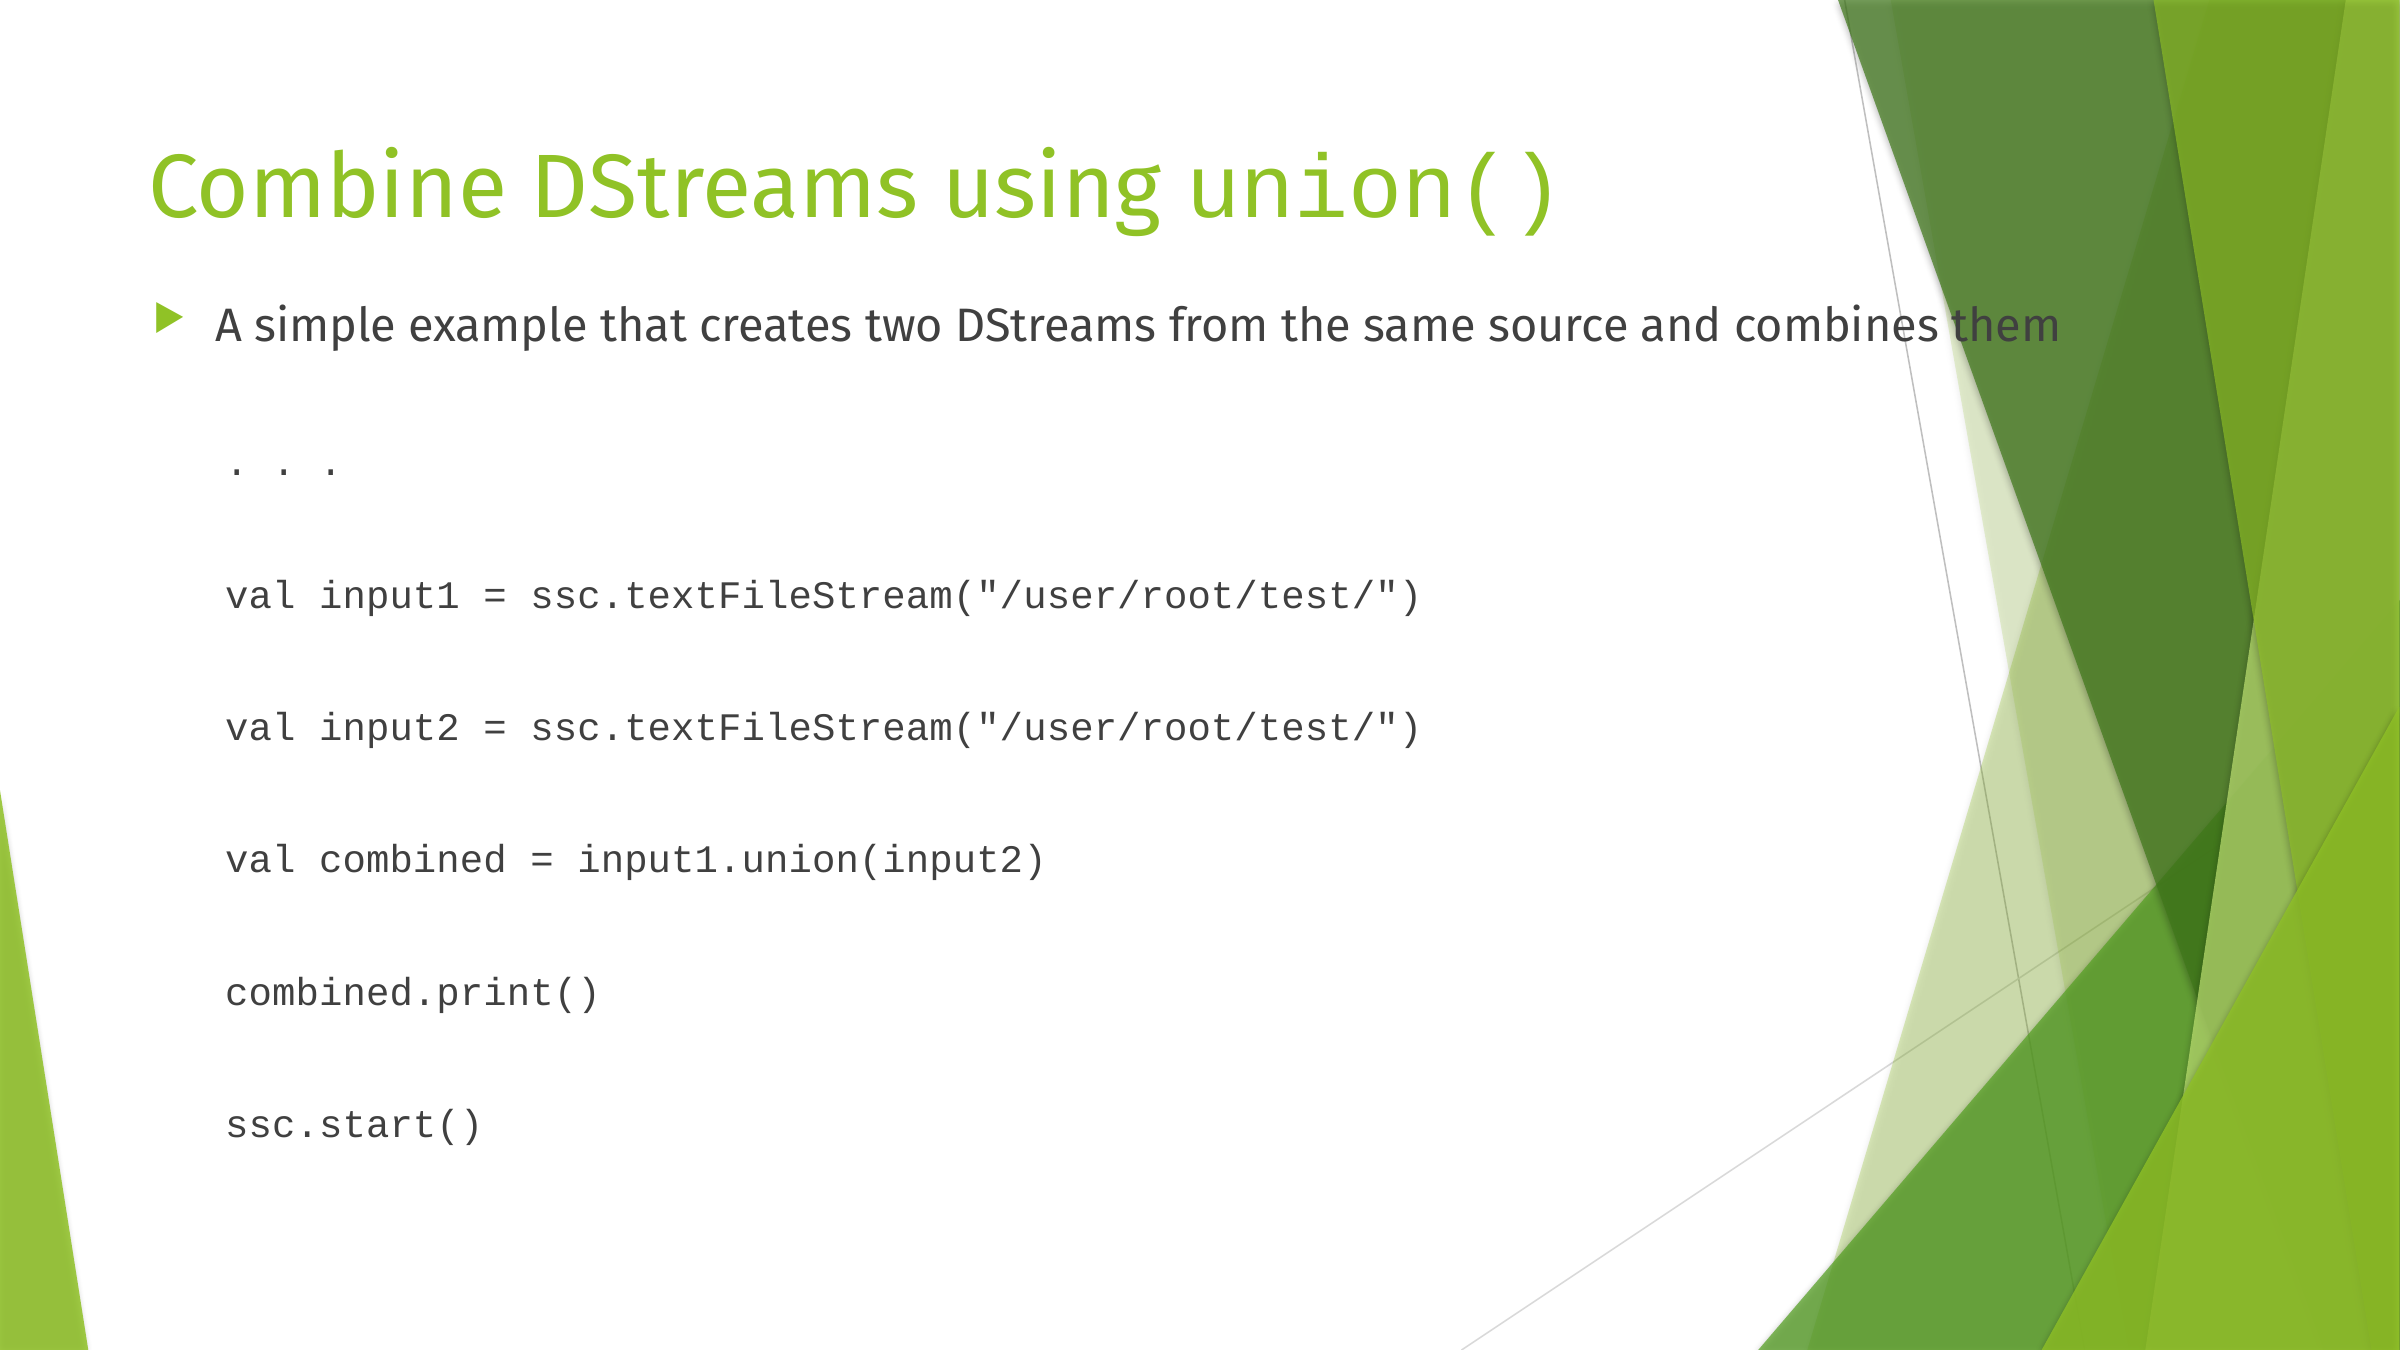

# Combine DStreams using union()
A simple example that creates two DStreams from the same source and combines them

. . .

val input1 = ssc.textFileStream("/user/root/test/")

val input2 = ssc.textFileStream("/user/root/test/")

val combined = input1.union(input2)

combined.print()

ssc.start()